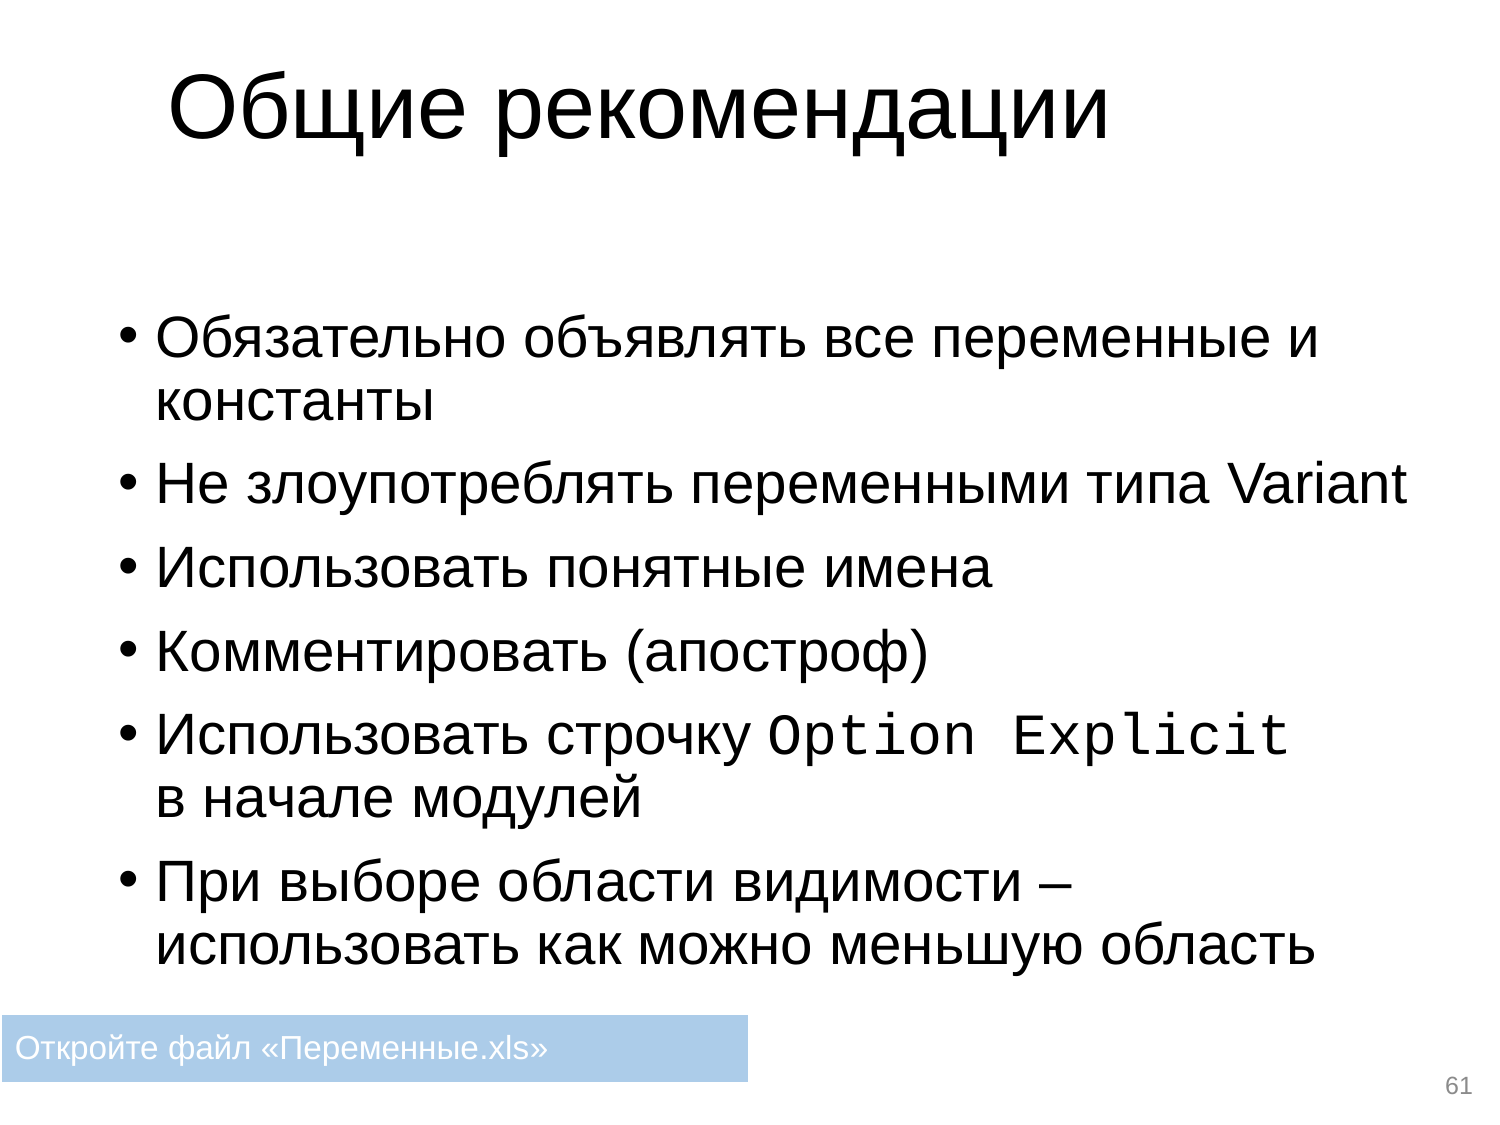

# Общие рекомендации
Обязательно объявлять все переменные и константы
Не злоупотреблять переменными типа Variant
Использовать понятные имена
Комментировать (апостроф)
Использовать строчку Option Explicit
в начале модулей
При выборе области видимости – использовать как можно меньшую область
Откройте файл «Переменные.xls»
61